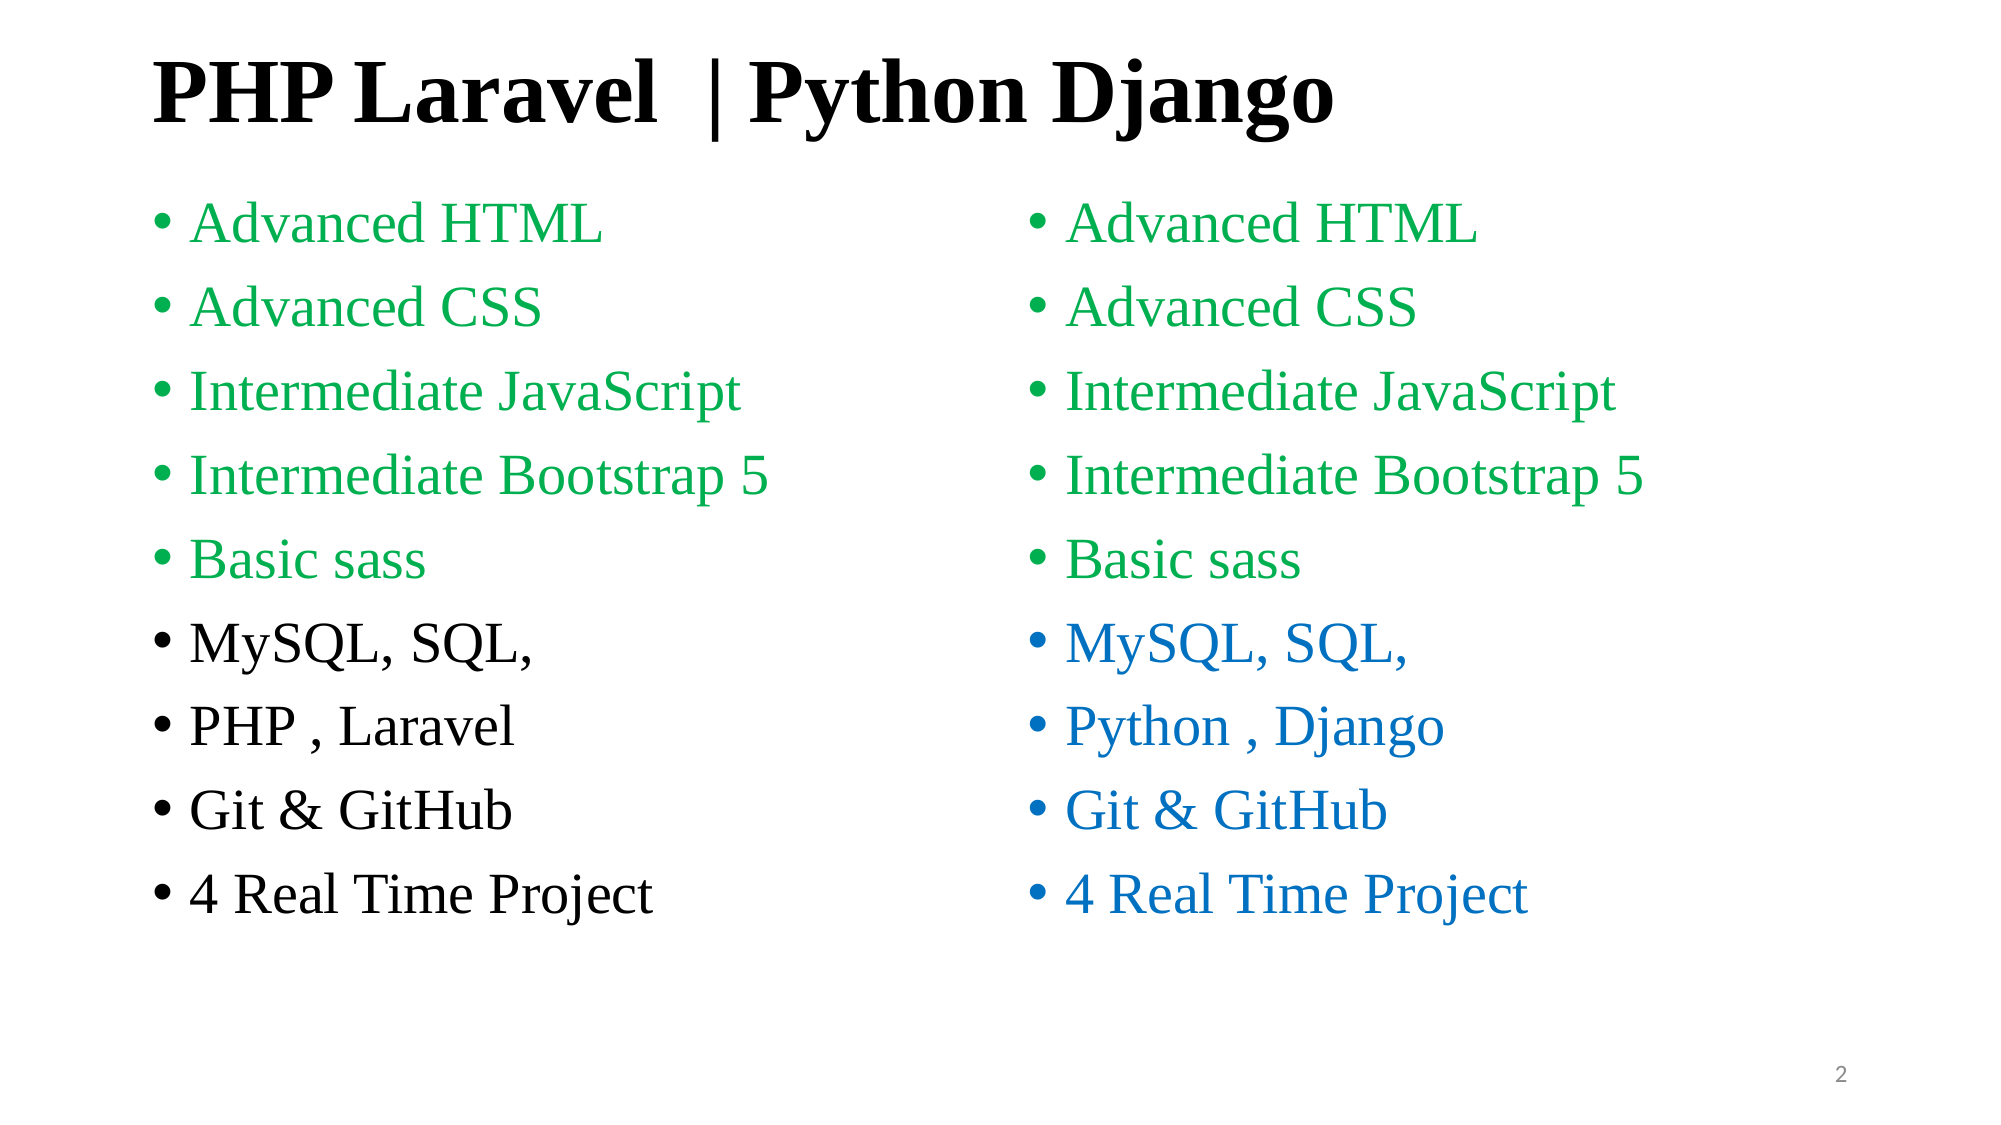

# PHP Laravel  | Python Django
Advanced HTML
Advanced CSS
Intermediate JavaScript
Intermediate Bootstrap 5
Basic sass
MySQL, SQL,
PHP , Laravel
Git & GitHub
4 Real Time Project
Advanced HTML
Advanced CSS
Intermediate JavaScript
Intermediate Bootstrap 5
Basic sass
MySQL, SQL,
Python , Django
Git & GitHub
4 Real Time Project

2